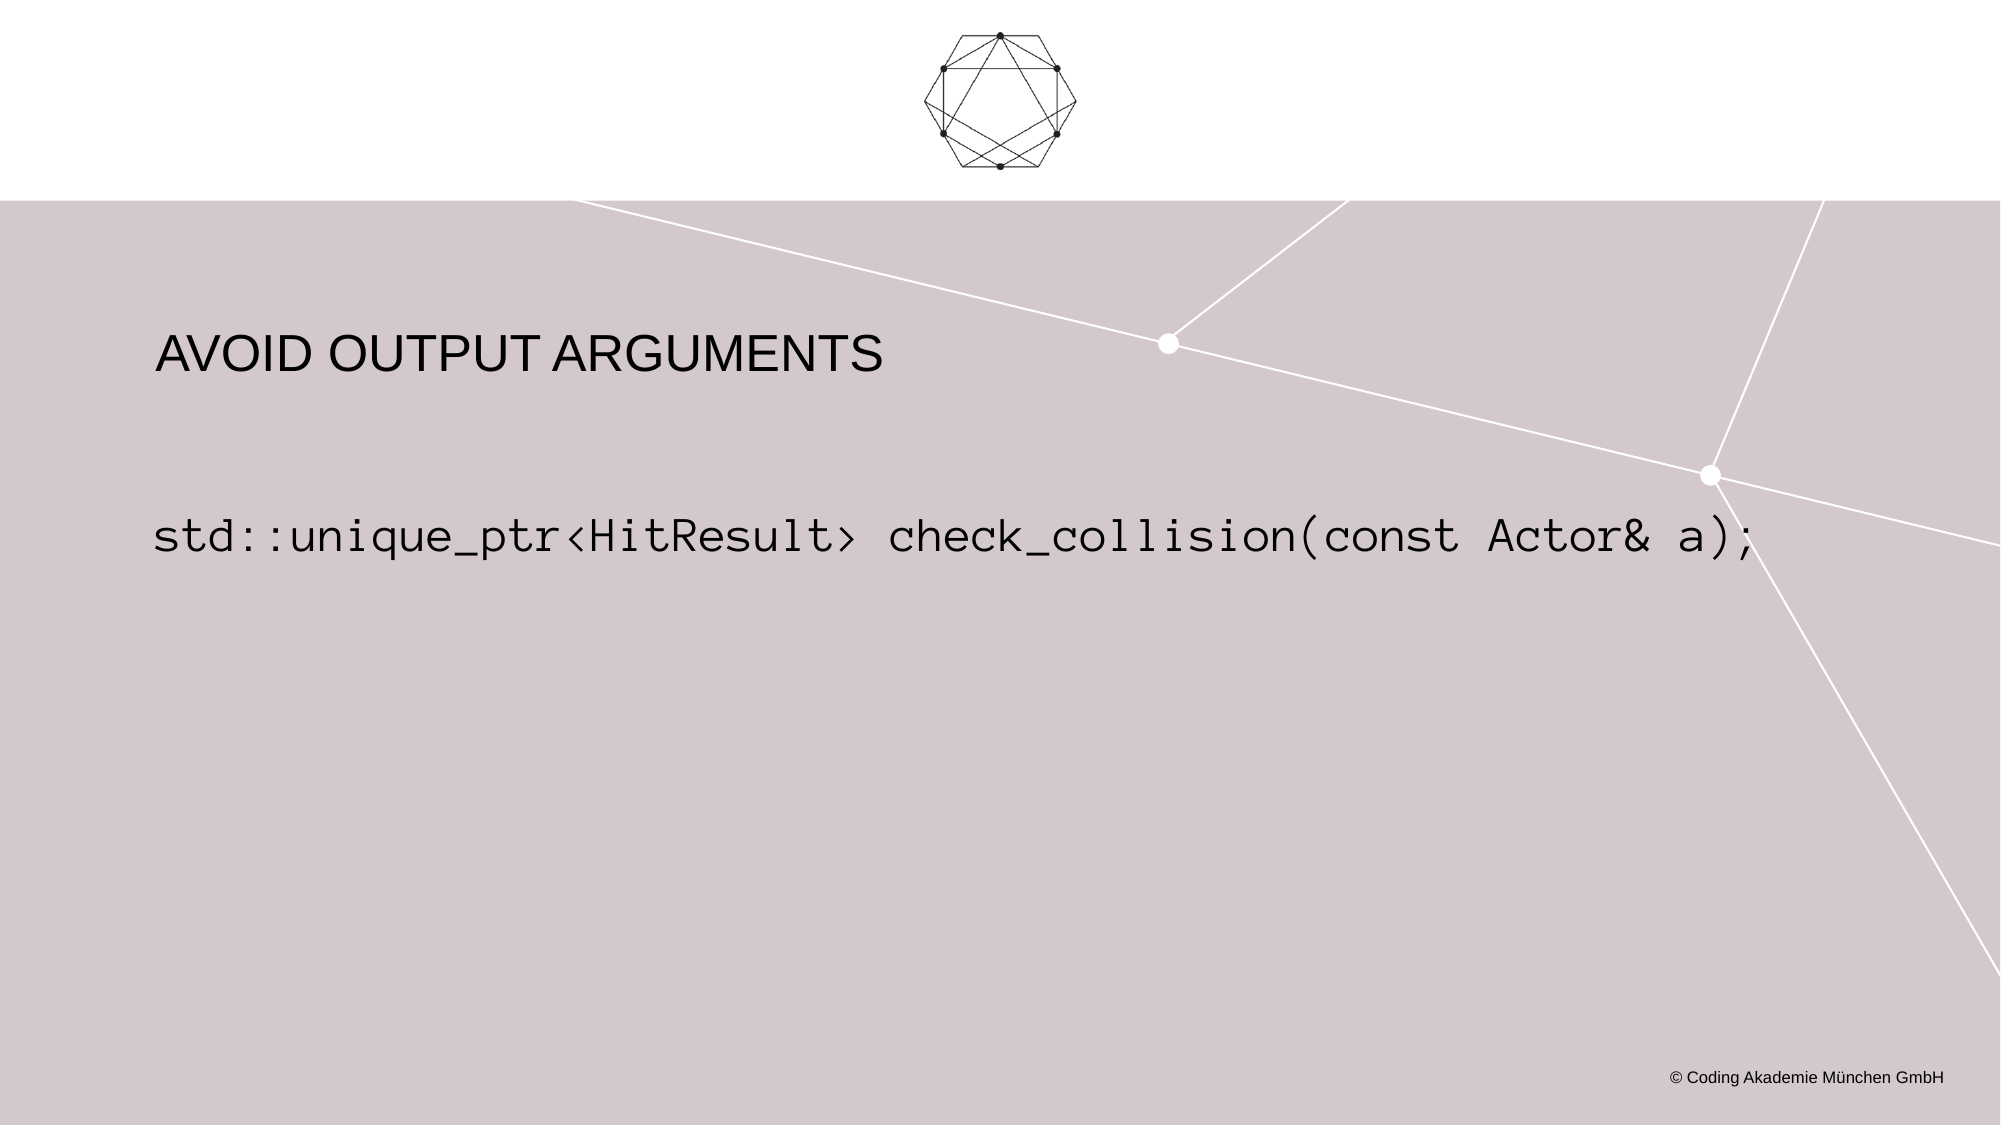

# Avoid Output Arguments
std::unique_ptr<HitResult> check_collision(const Actor& a);
© Coding Akademie München GmbH